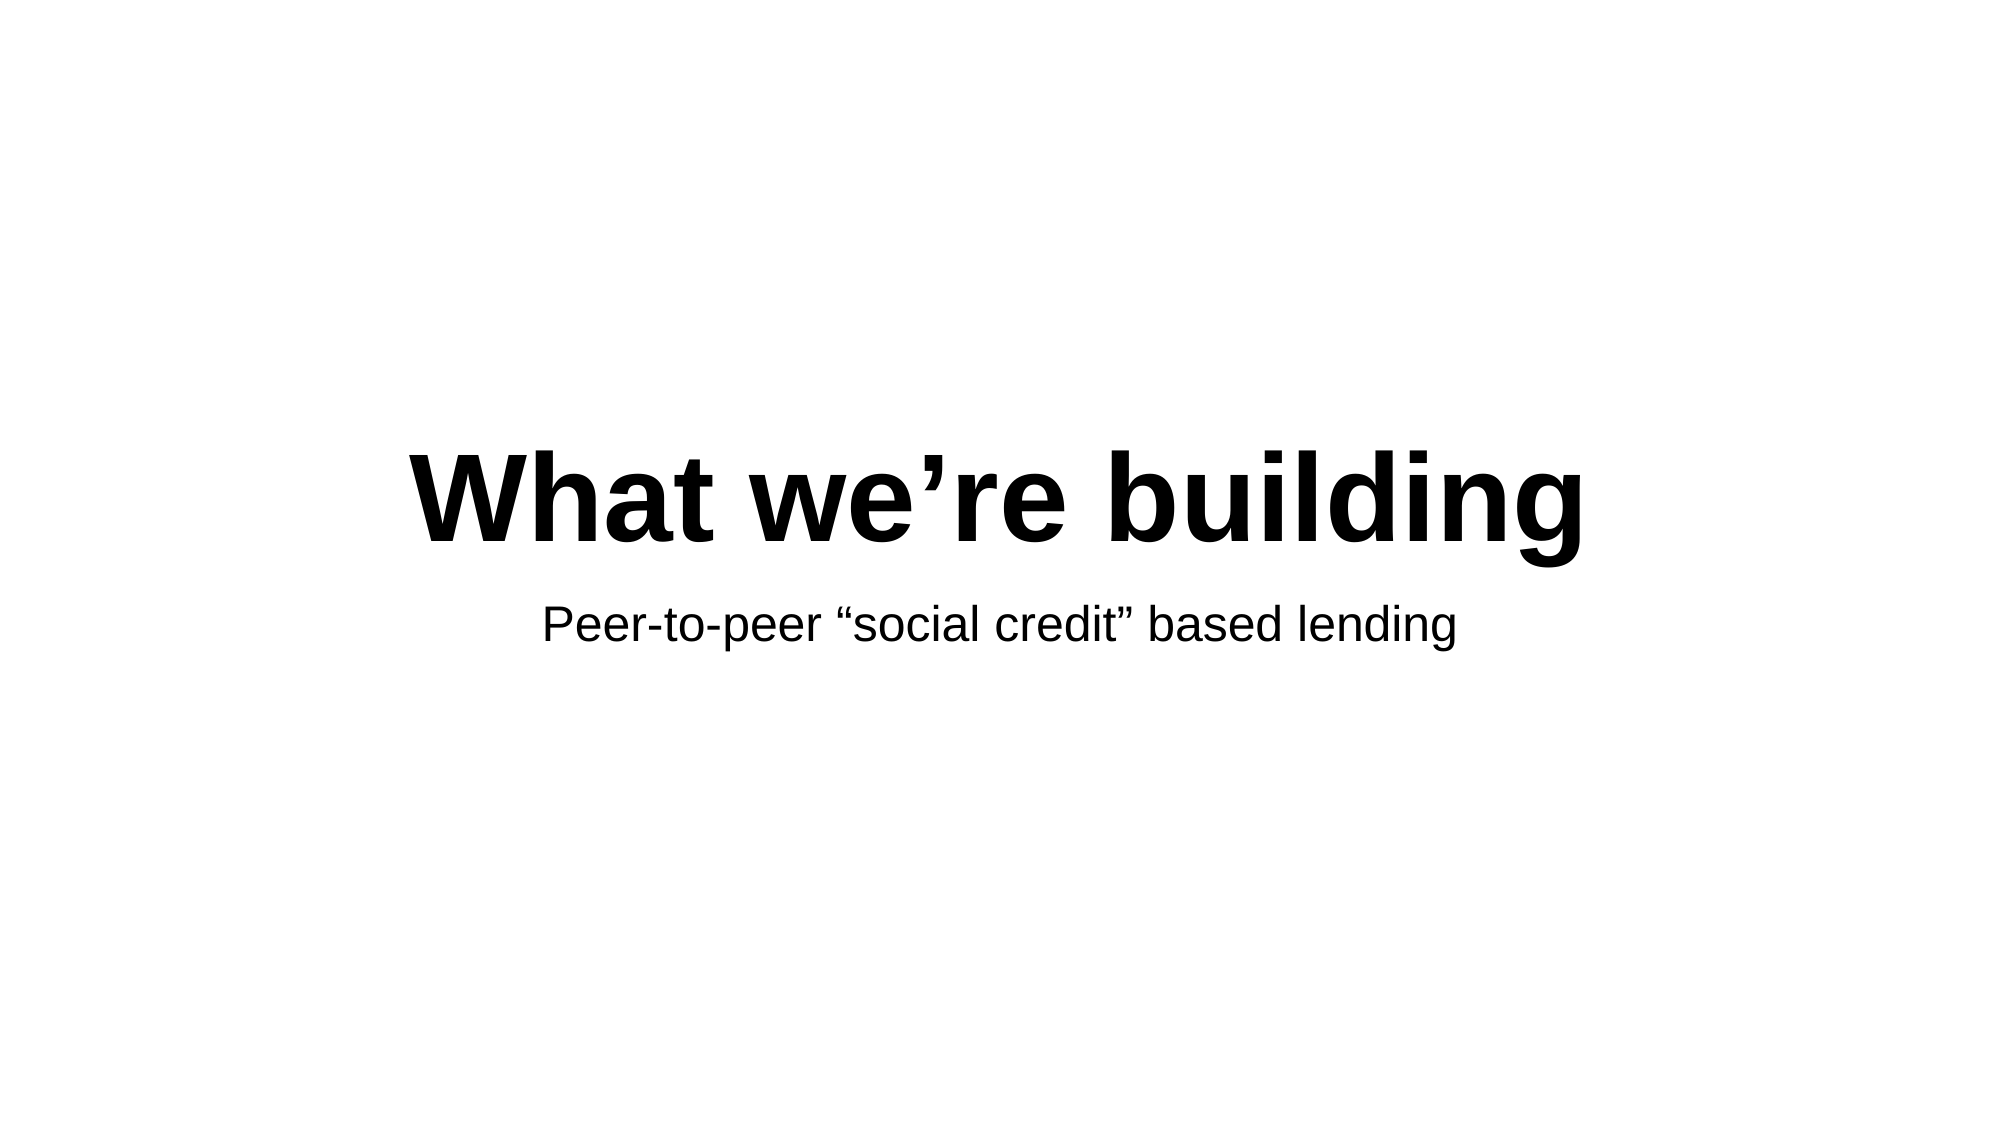

# What we’re building
Peer-to-peer “social credit” based lending